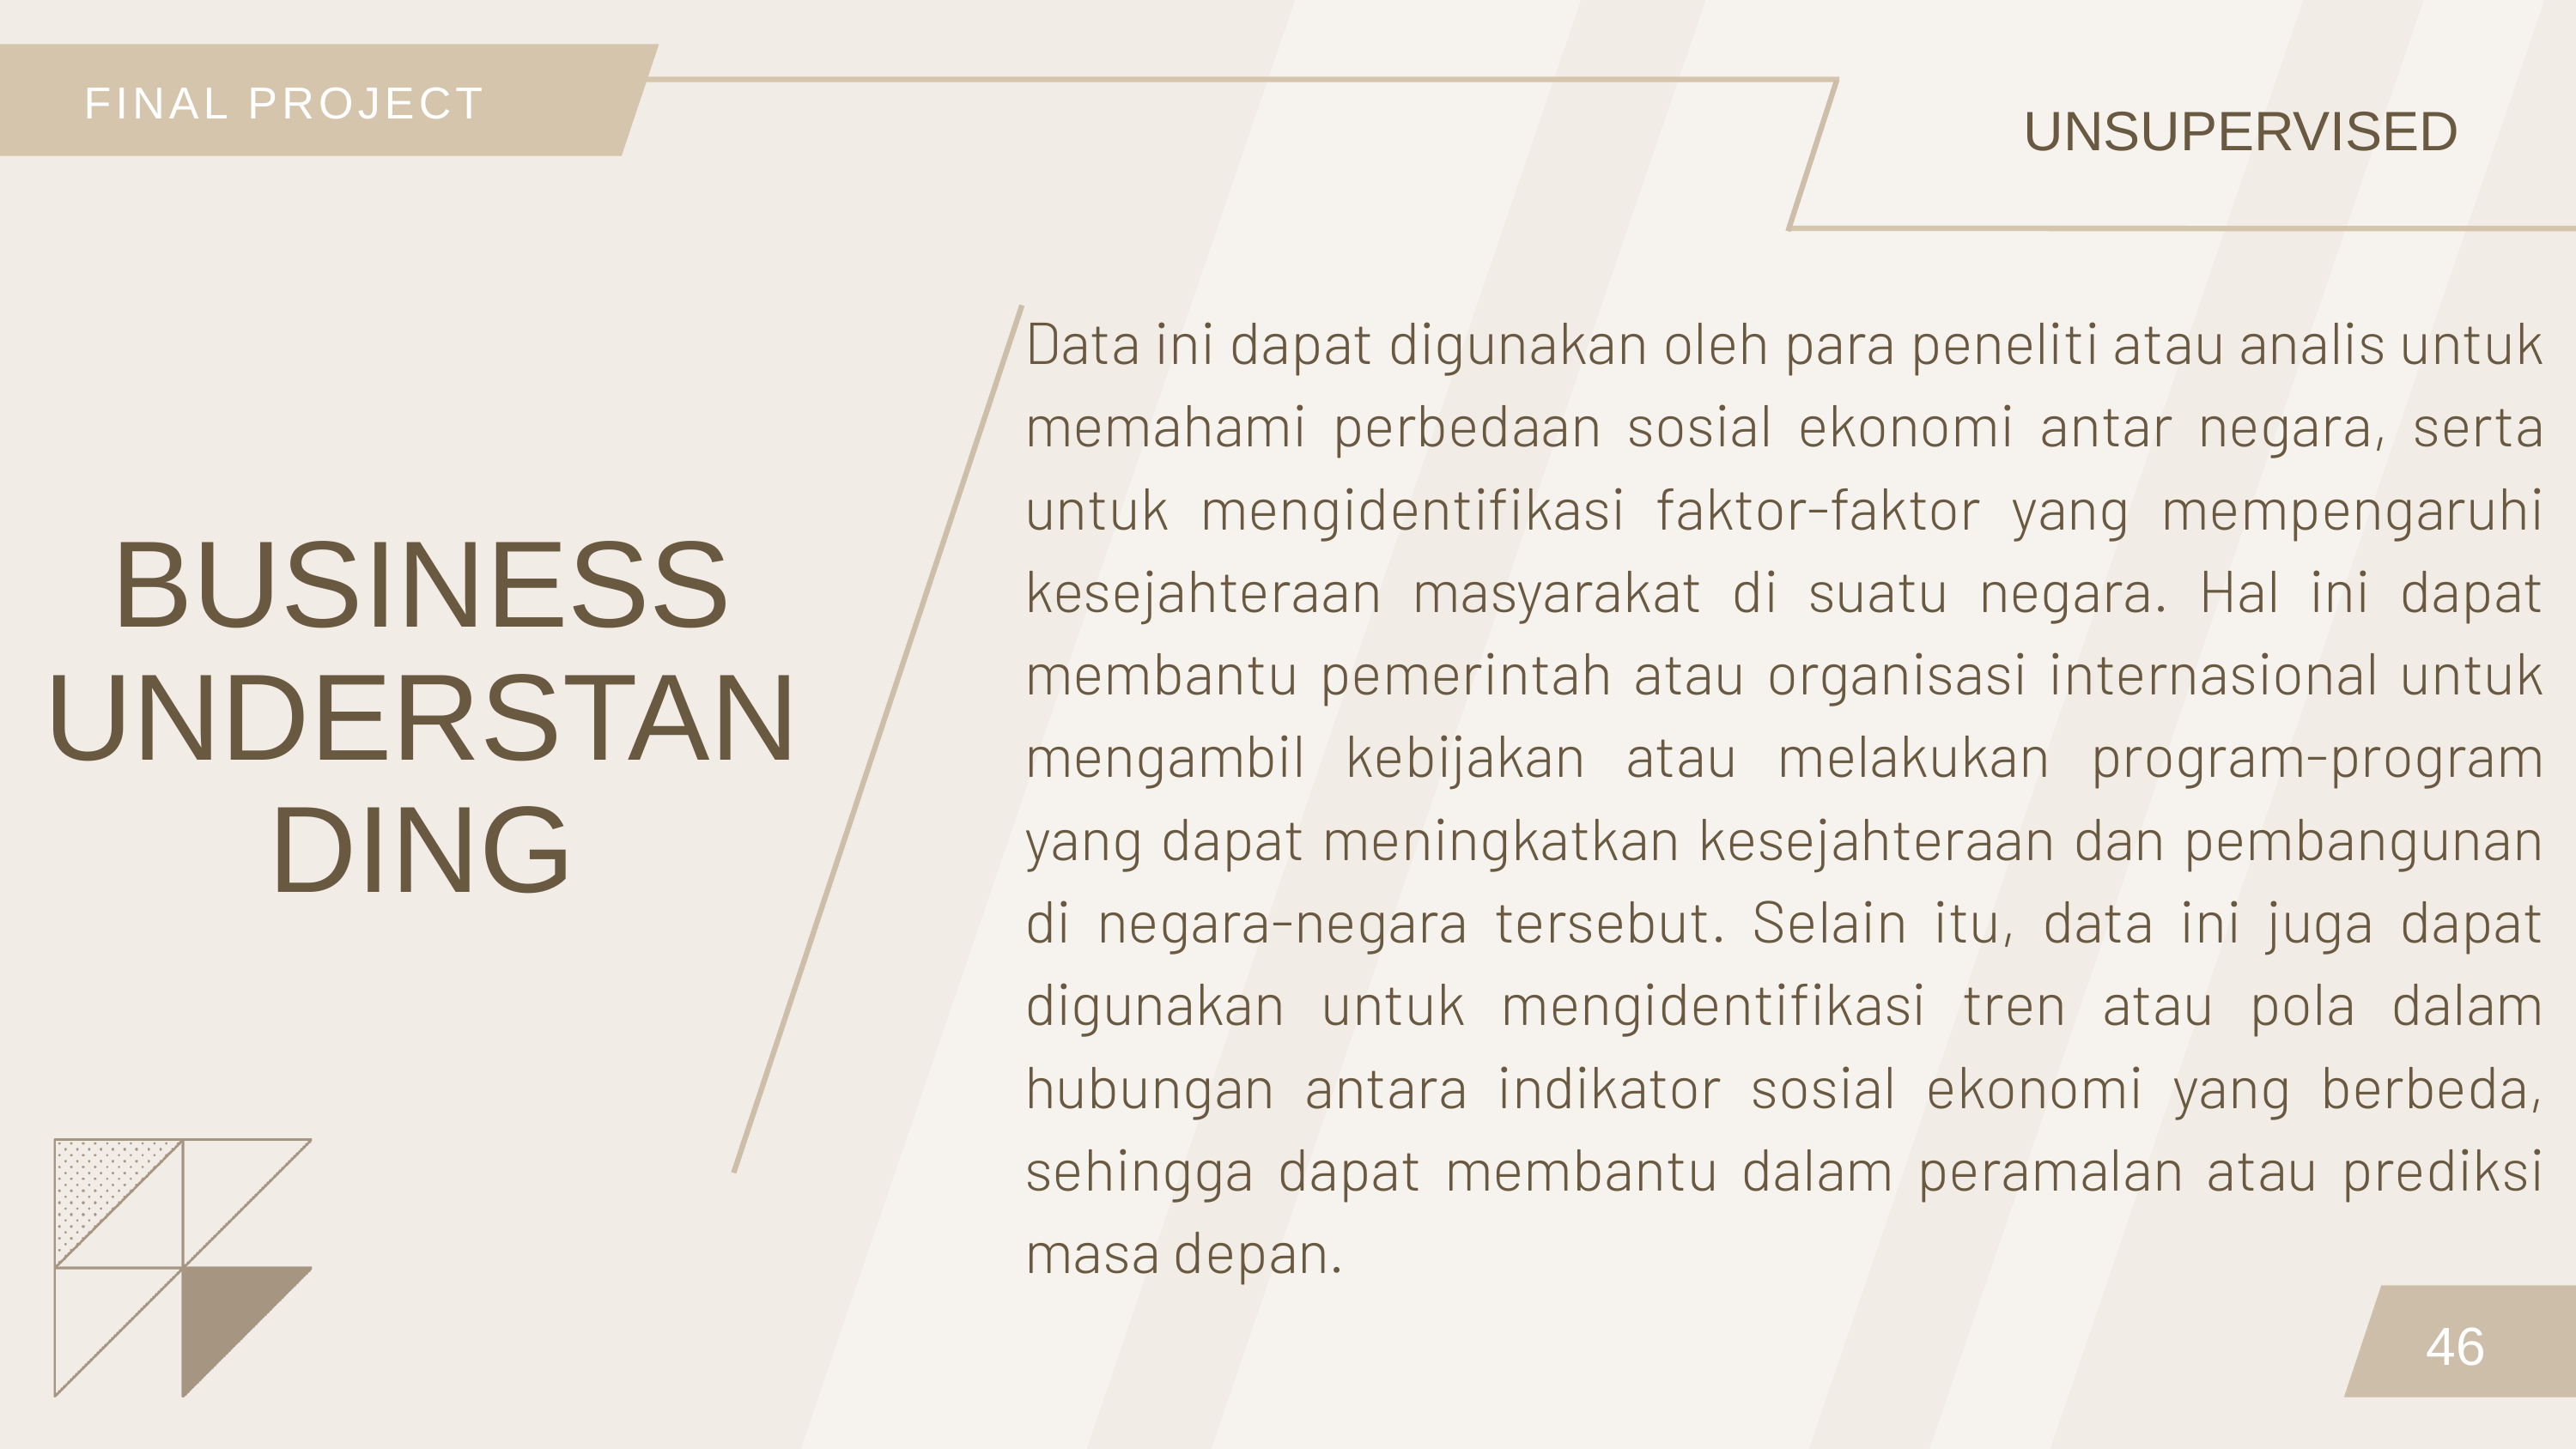

FINAL PROJECT

UNSUPERVISED

Data ini dapat digunakan oleh para peneliti atau analis untuk memahami perbedaan sosial ekonomi antar negara, serta untuk mengidentifikasi faktor-faktor yang mempengaruhi kesejahteraan masyarakat di suatu negara. Hal ini dapat membantu pemerintah atau organisasi internasional untuk mengambil kebijakan atau melakukan program-program yang dapat meningkatkan kesejahteraan dan pembangunan di negara-negara tersebut. Selain itu, data ini juga dapat digunakan untuk mengidentifikasi tren atau pola dalam hubungan antara indikator sosial ekonomi yang berbeda, sehingga dapat membantu dalam peramalan atau prediksi masa depan.

BUSINESS UNDERSTANDING

46